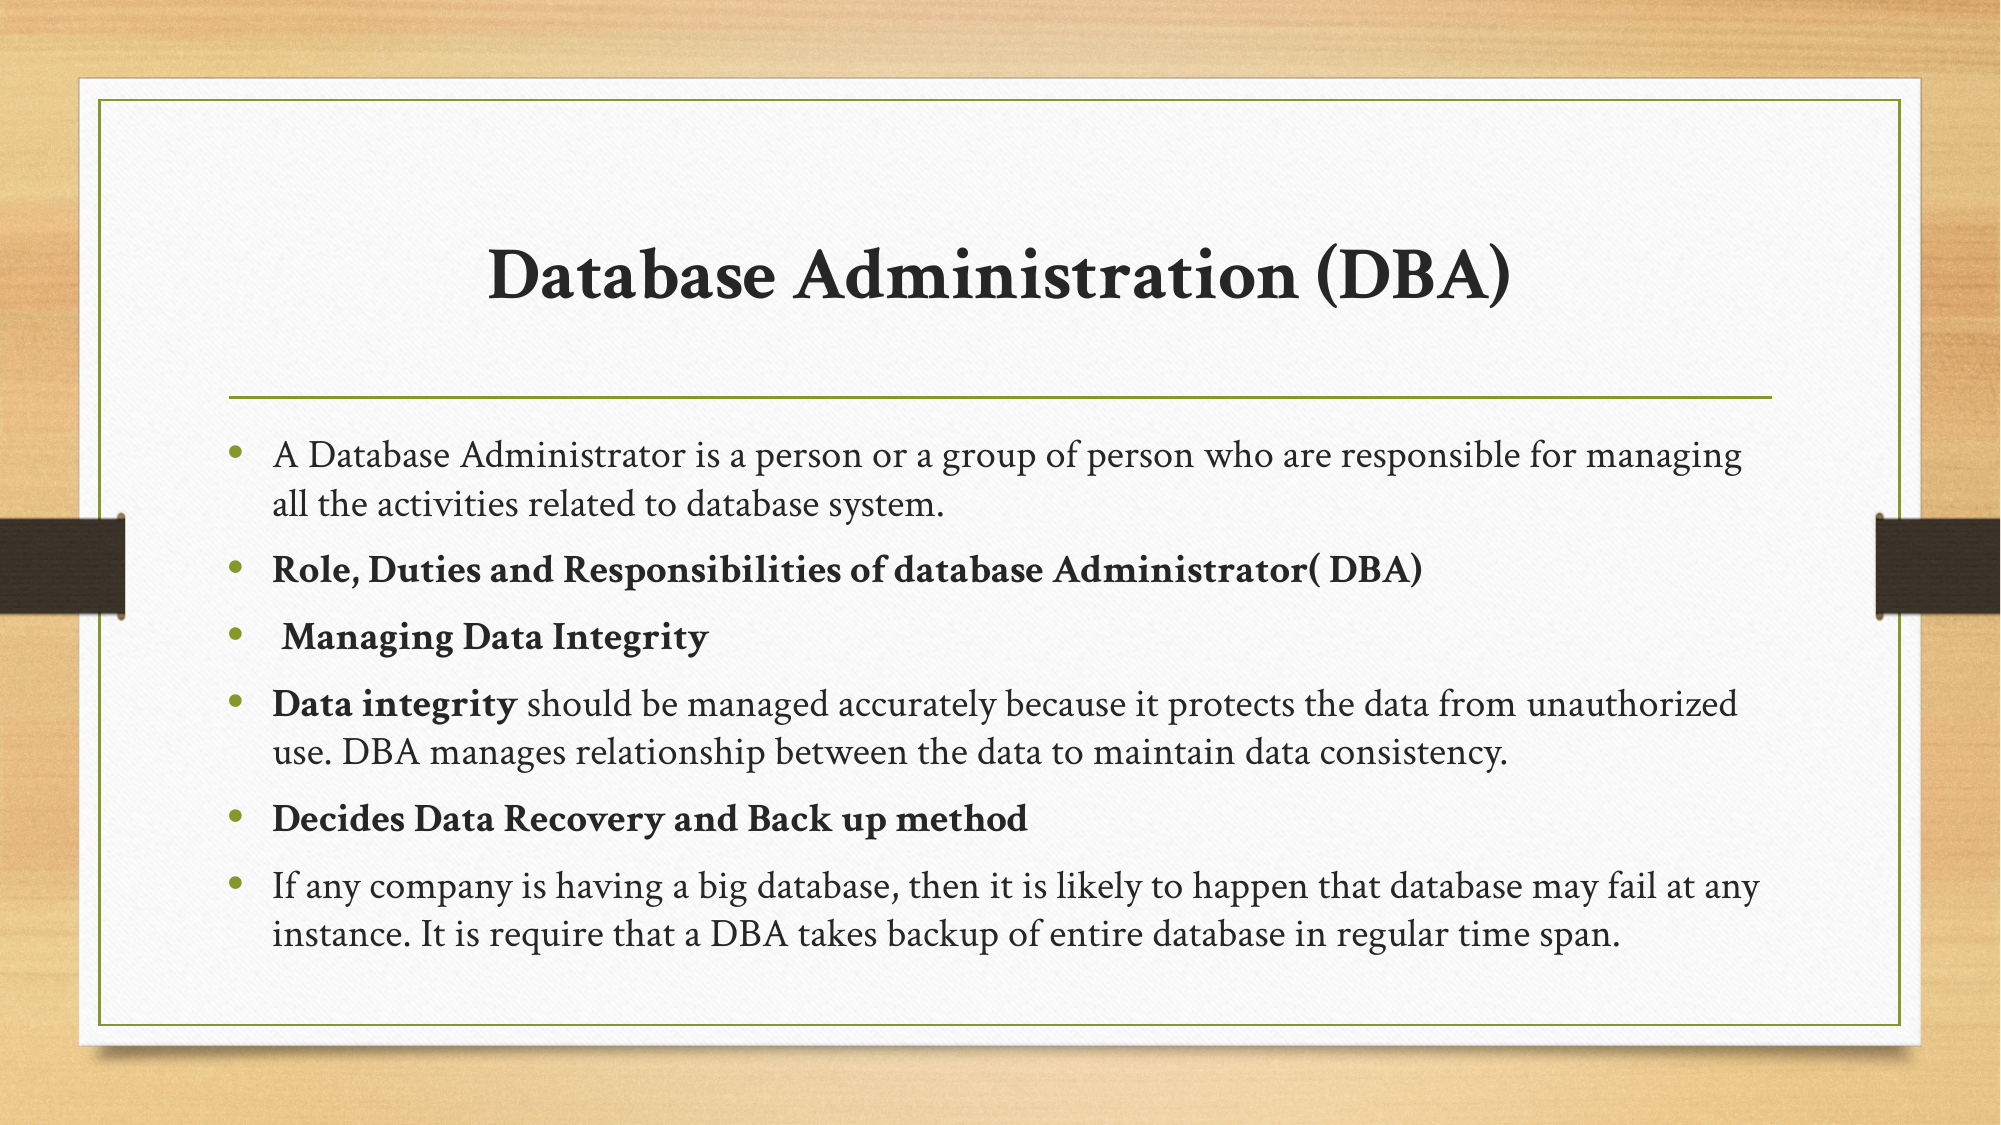

# Database Administration (DBA)
A Database Administrator is a person or a group of person who are responsible for managing all the activities related to database system.
Role, Duties and Responsibilities of database Administrator( DBA)
 Managing Data Integrity
Data integrity should be managed accurately because it protects the data from unauthorized use. DBA manages relationship between the data to maintain data consistency.
Decides Data Recovery and Back up method
If any company is having a big database, then it is likely to happen that database may fail at any instance. It is require that a DBA takes backup of entire database in regular time span.